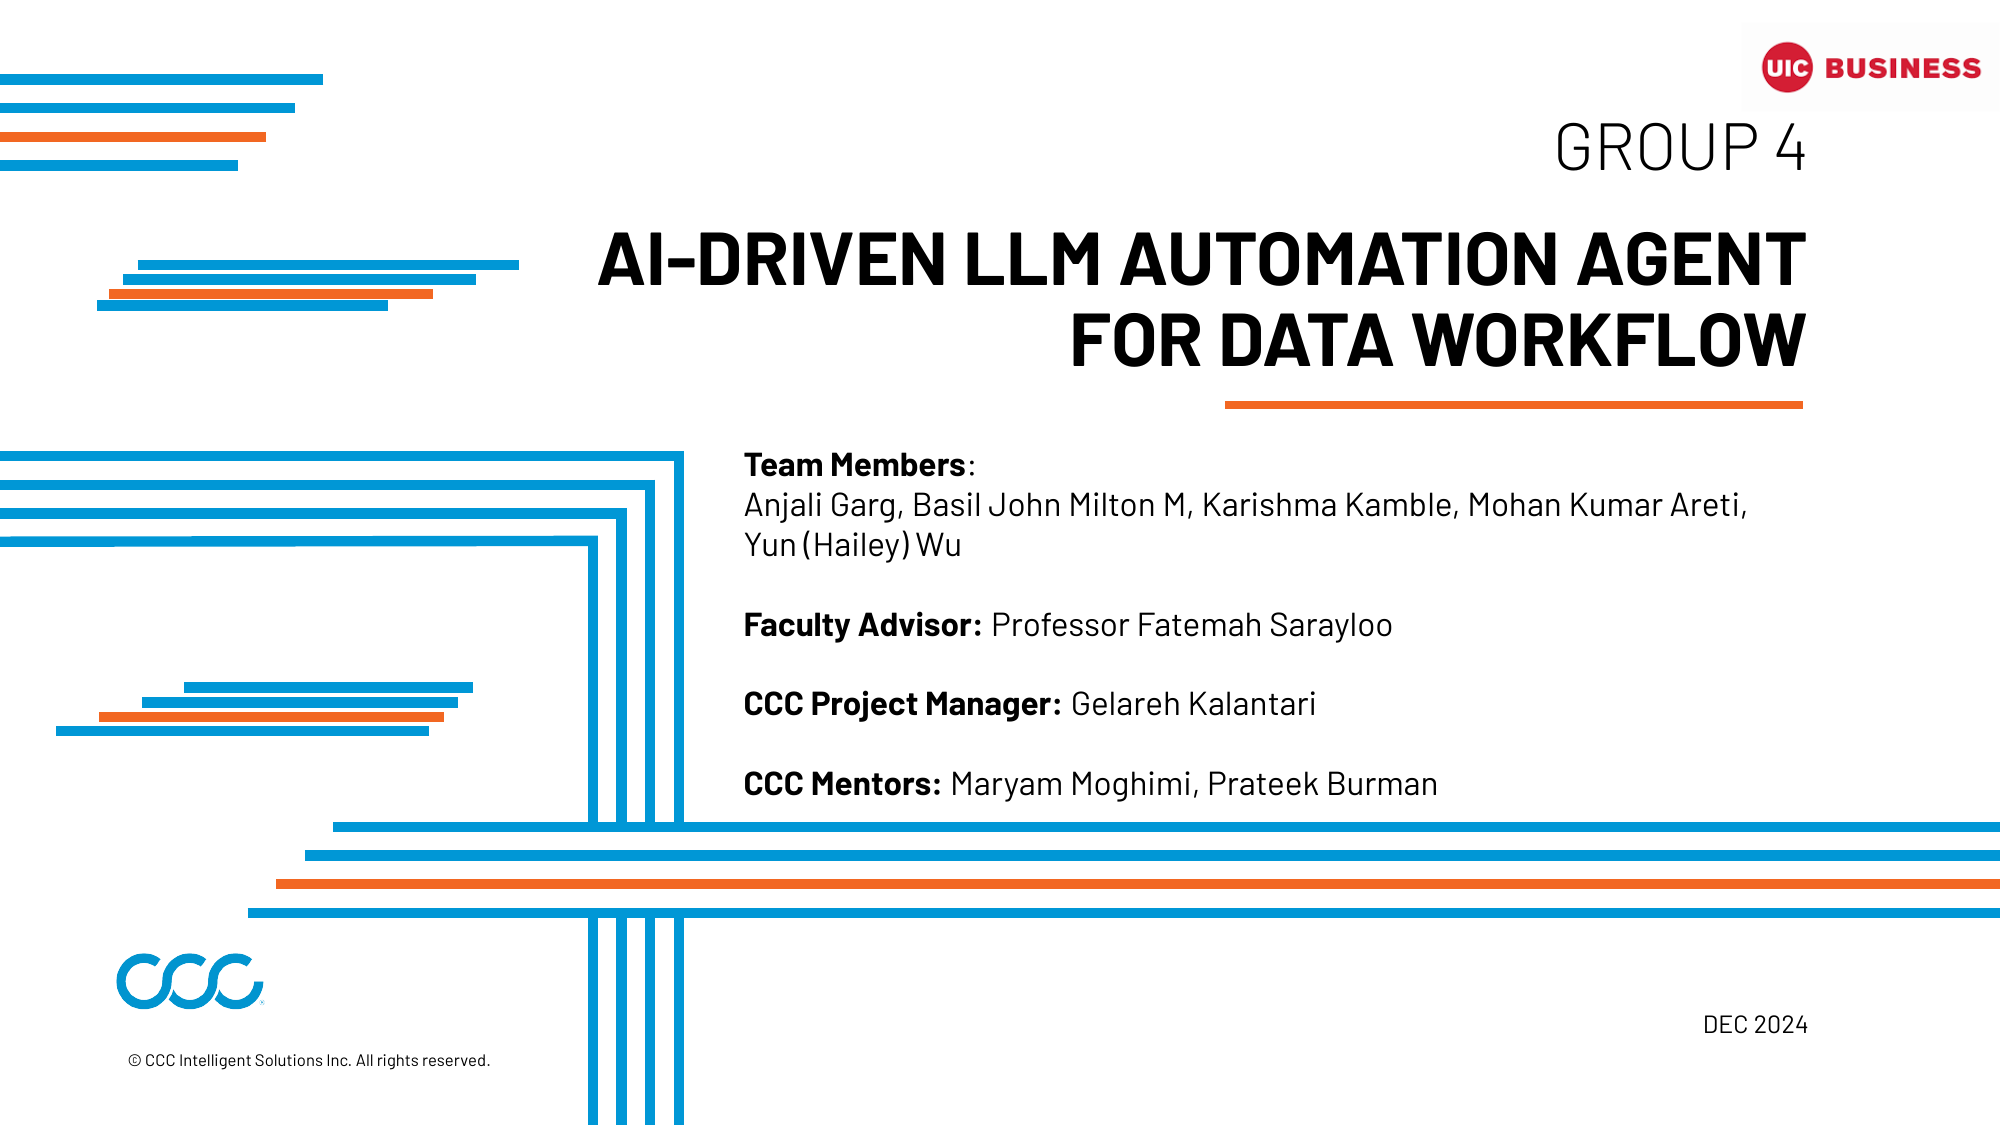

GROUP 4
AI-DRIVEN LLM AUTOMATION AGENT FOR DATA WORKFLOW
Team Members:
Anjali Garg, Basil John Milton M, Karishma Kamble, Mohan Kumar Areti,
Yun (Hailey) Wu

Faculty Advisor: Professor Fatemah Sarayloo

CCC Project Manager: Gelareh Kalantari

CCC Mentors: Maryam Moghimi, Prateek Burman
DEC 2024
© CCC Intelligent Solutions Inc. All rights reserved.